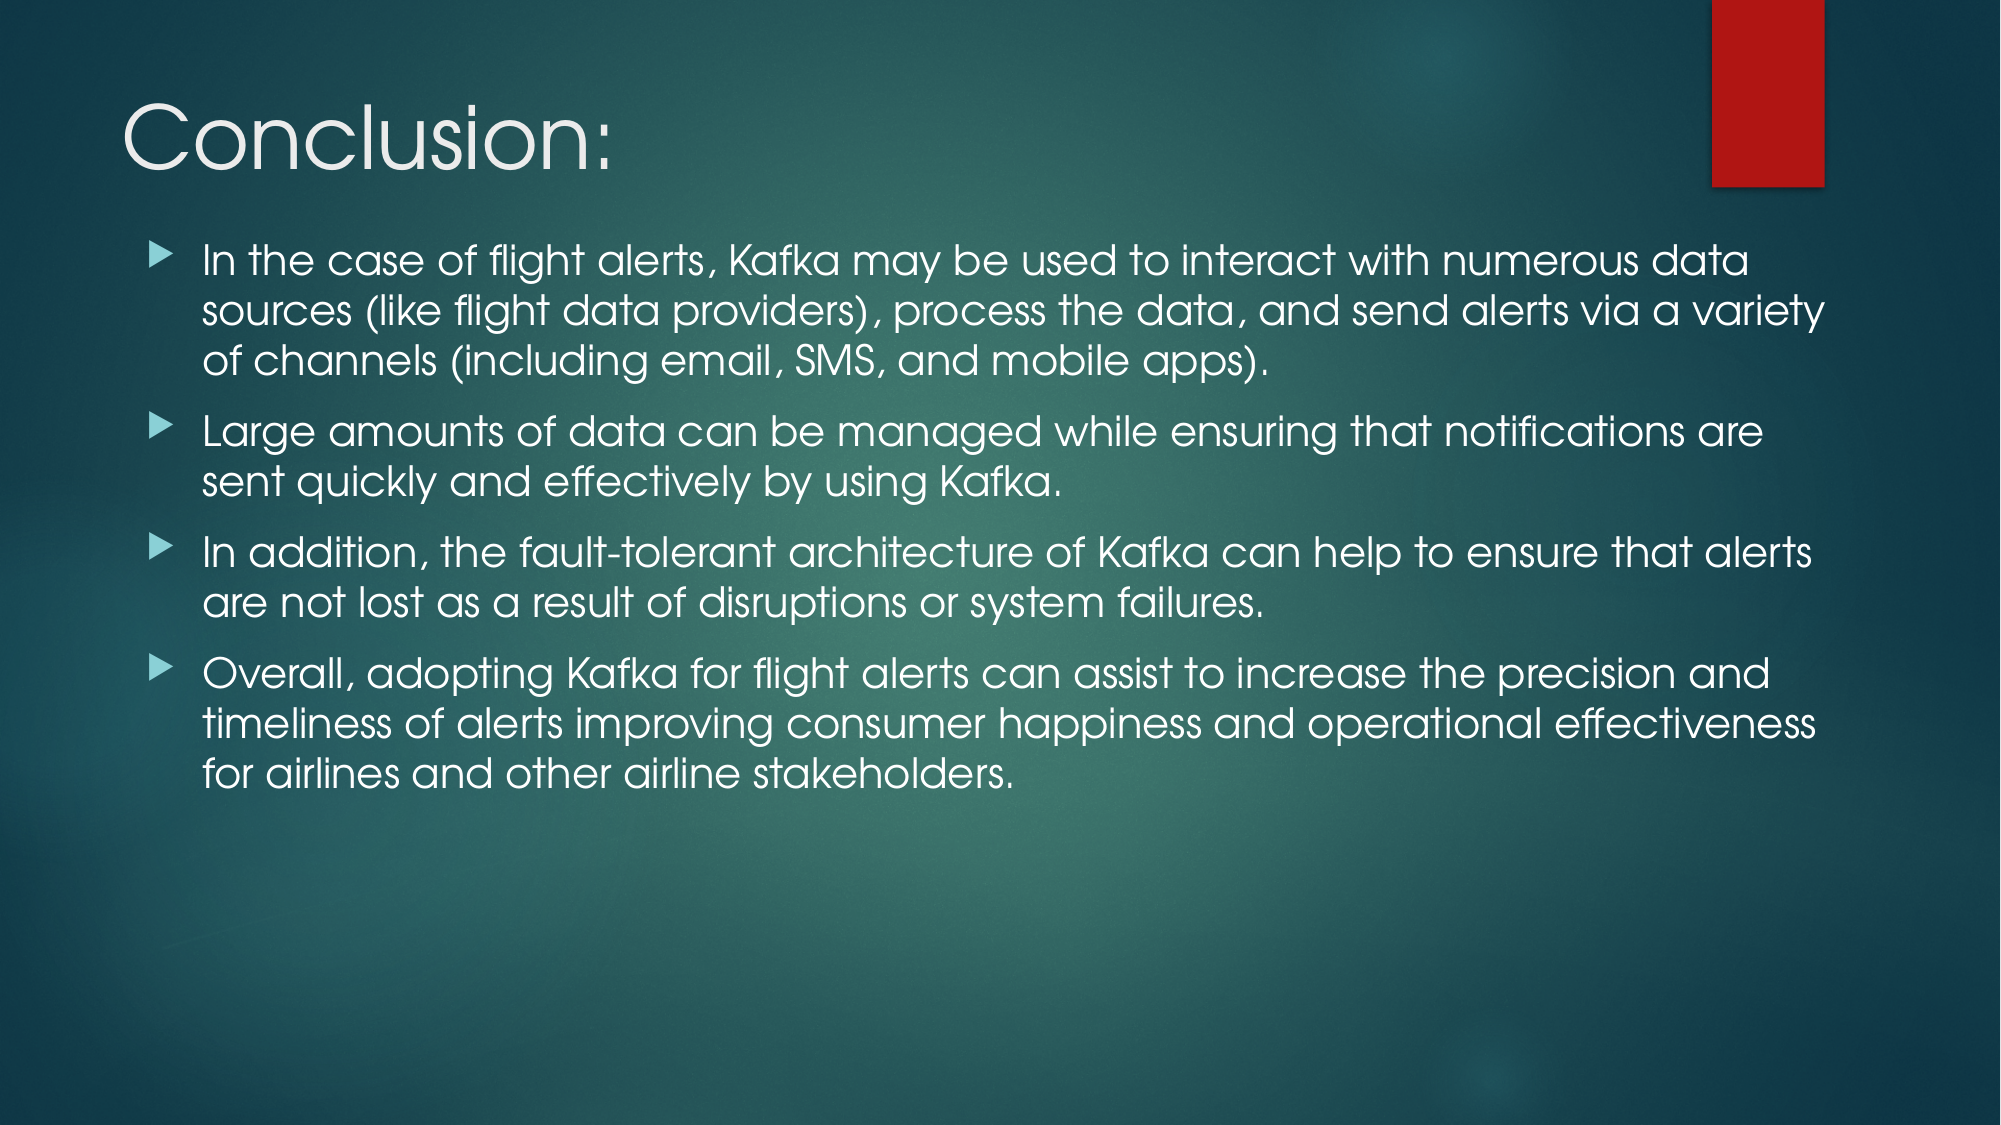

# Conclusion:
In the case of flight alerts, Kafka may be used to interact with numerous data sources (like flight data providers), process the data, and send alerts via a variety of channels (including email, SMS, and mobile apps).
Large amounts of data can be managed while ensuring that notifications are sent quickly and effectively by using Kafka.
In addition, the fault-tolerant architecture of Kafka can help to ensure that alerts are not lost as a result of disruptions or system failures.
Overall, adopting Kafka for flight alerts can assist to increase the precision and timeliness of alerts improving consumer happiness and operational effectiveness for airlines and other airline stakeholders.